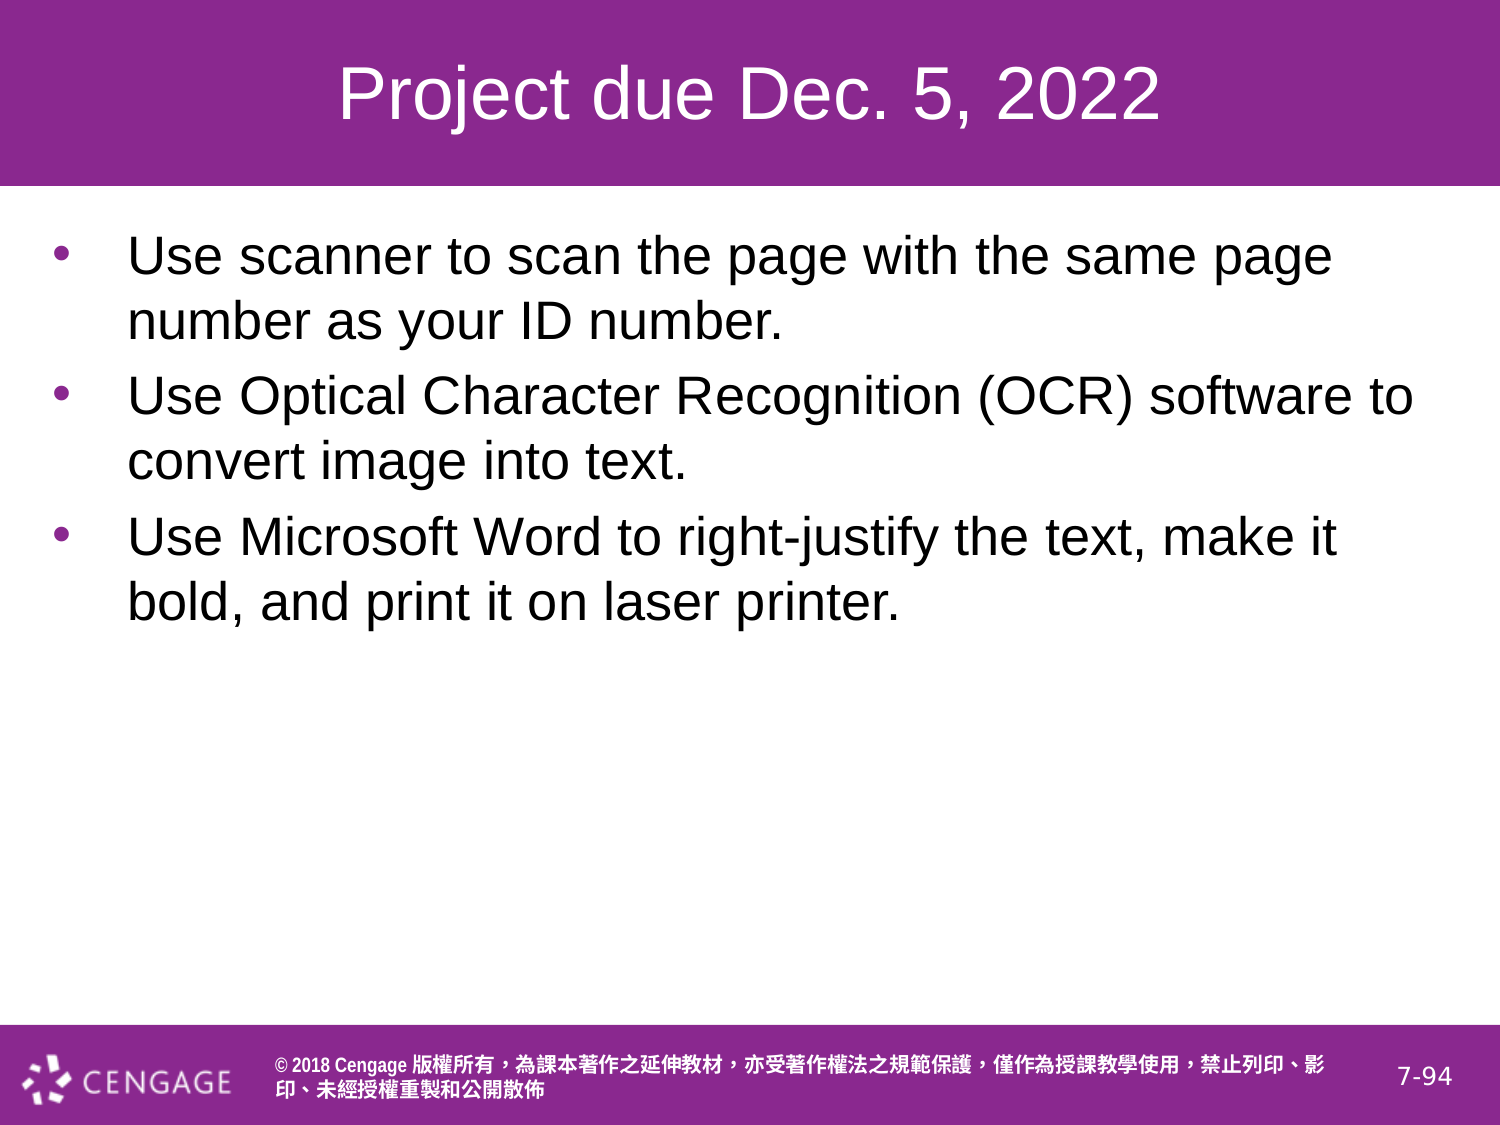

# Project due Dec. 5, 2022
Use scanner to scan the page with the same page number as your ID number.
Use Optical Character Recognition (OCR) software to convert image into text.
Use Microsoft Word to right-justify the text, make it bold, and print it on laser printer.